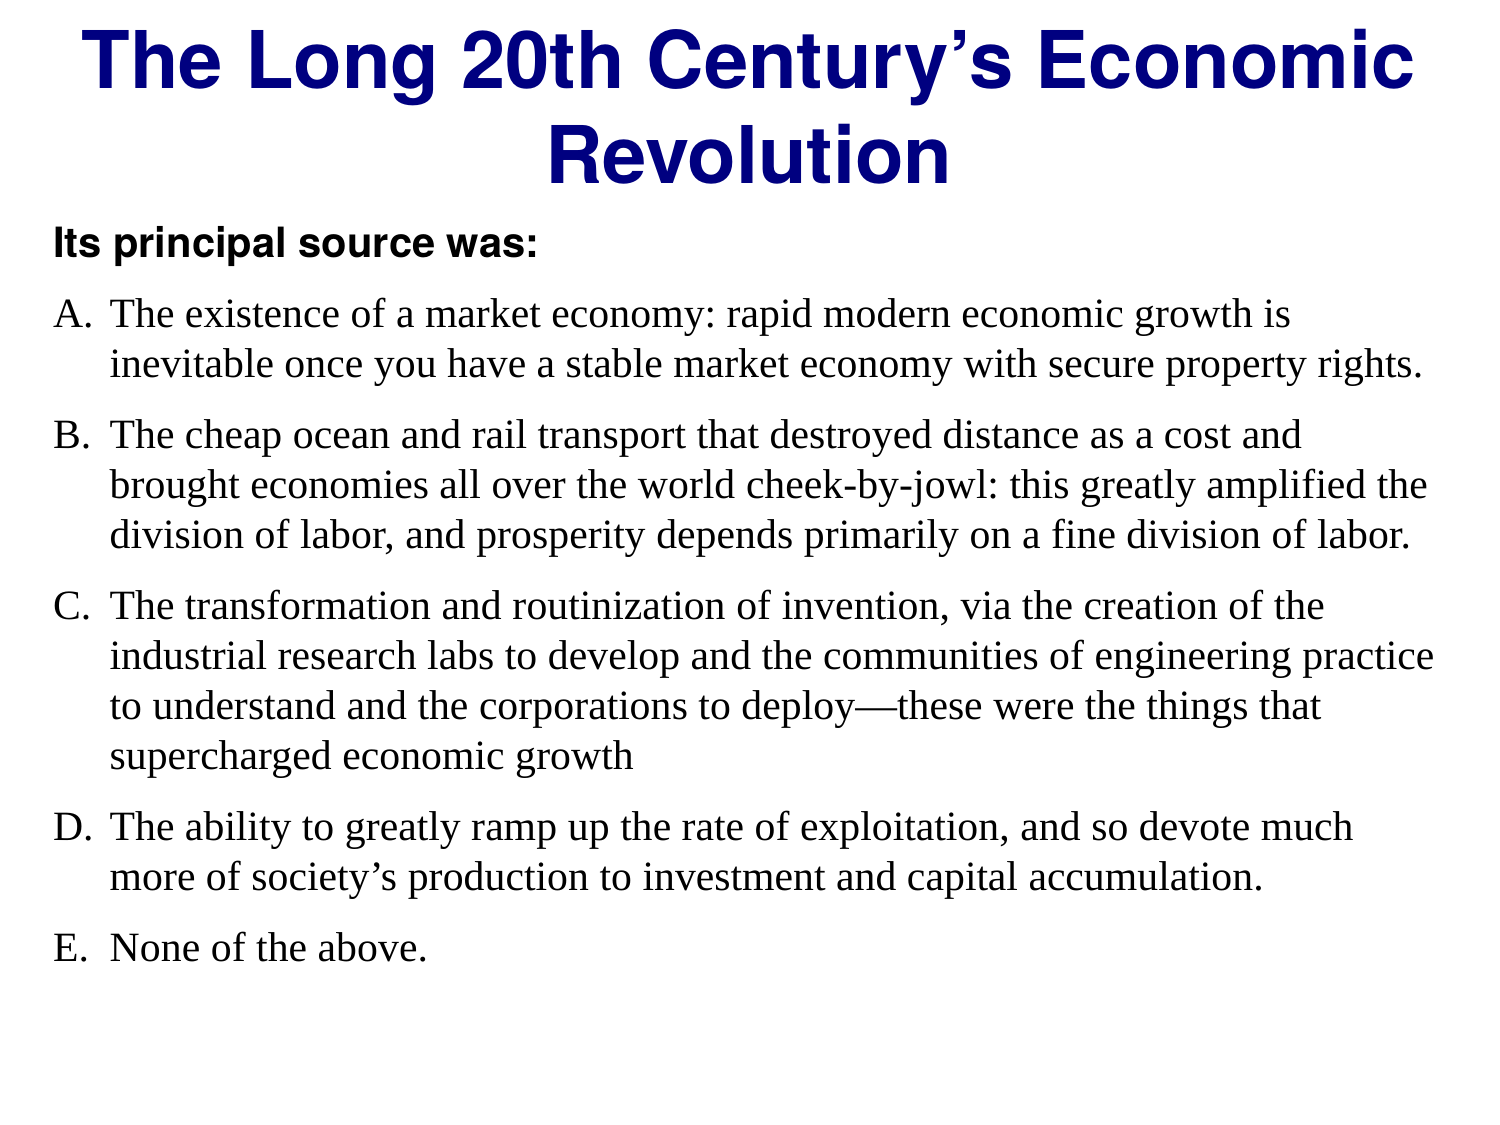

The Long 20th Century’s Economic Revolution
Its principal source was:
The existence of a market economy: rapid modern economic growth is inevitable once you have a stable market economy with secure property rights.
The cheap ocean and rail transport that destroyed distance as a cost and brought economies all over the world cheek-by-jowl: this greatly amplified the division of labor, and prosperity depends primarily on a fine division of labor.
The transformation and routinization of invention, via the creation of the industrial research labs to develop and the communities of engineering practice to understand and the corporations to deploy—these were the things that supercharged economic growth
The ability to greatly ramp up the rate of exploitation, and so devote much more of society’s production to investment and capital accumulation.
None of the above.